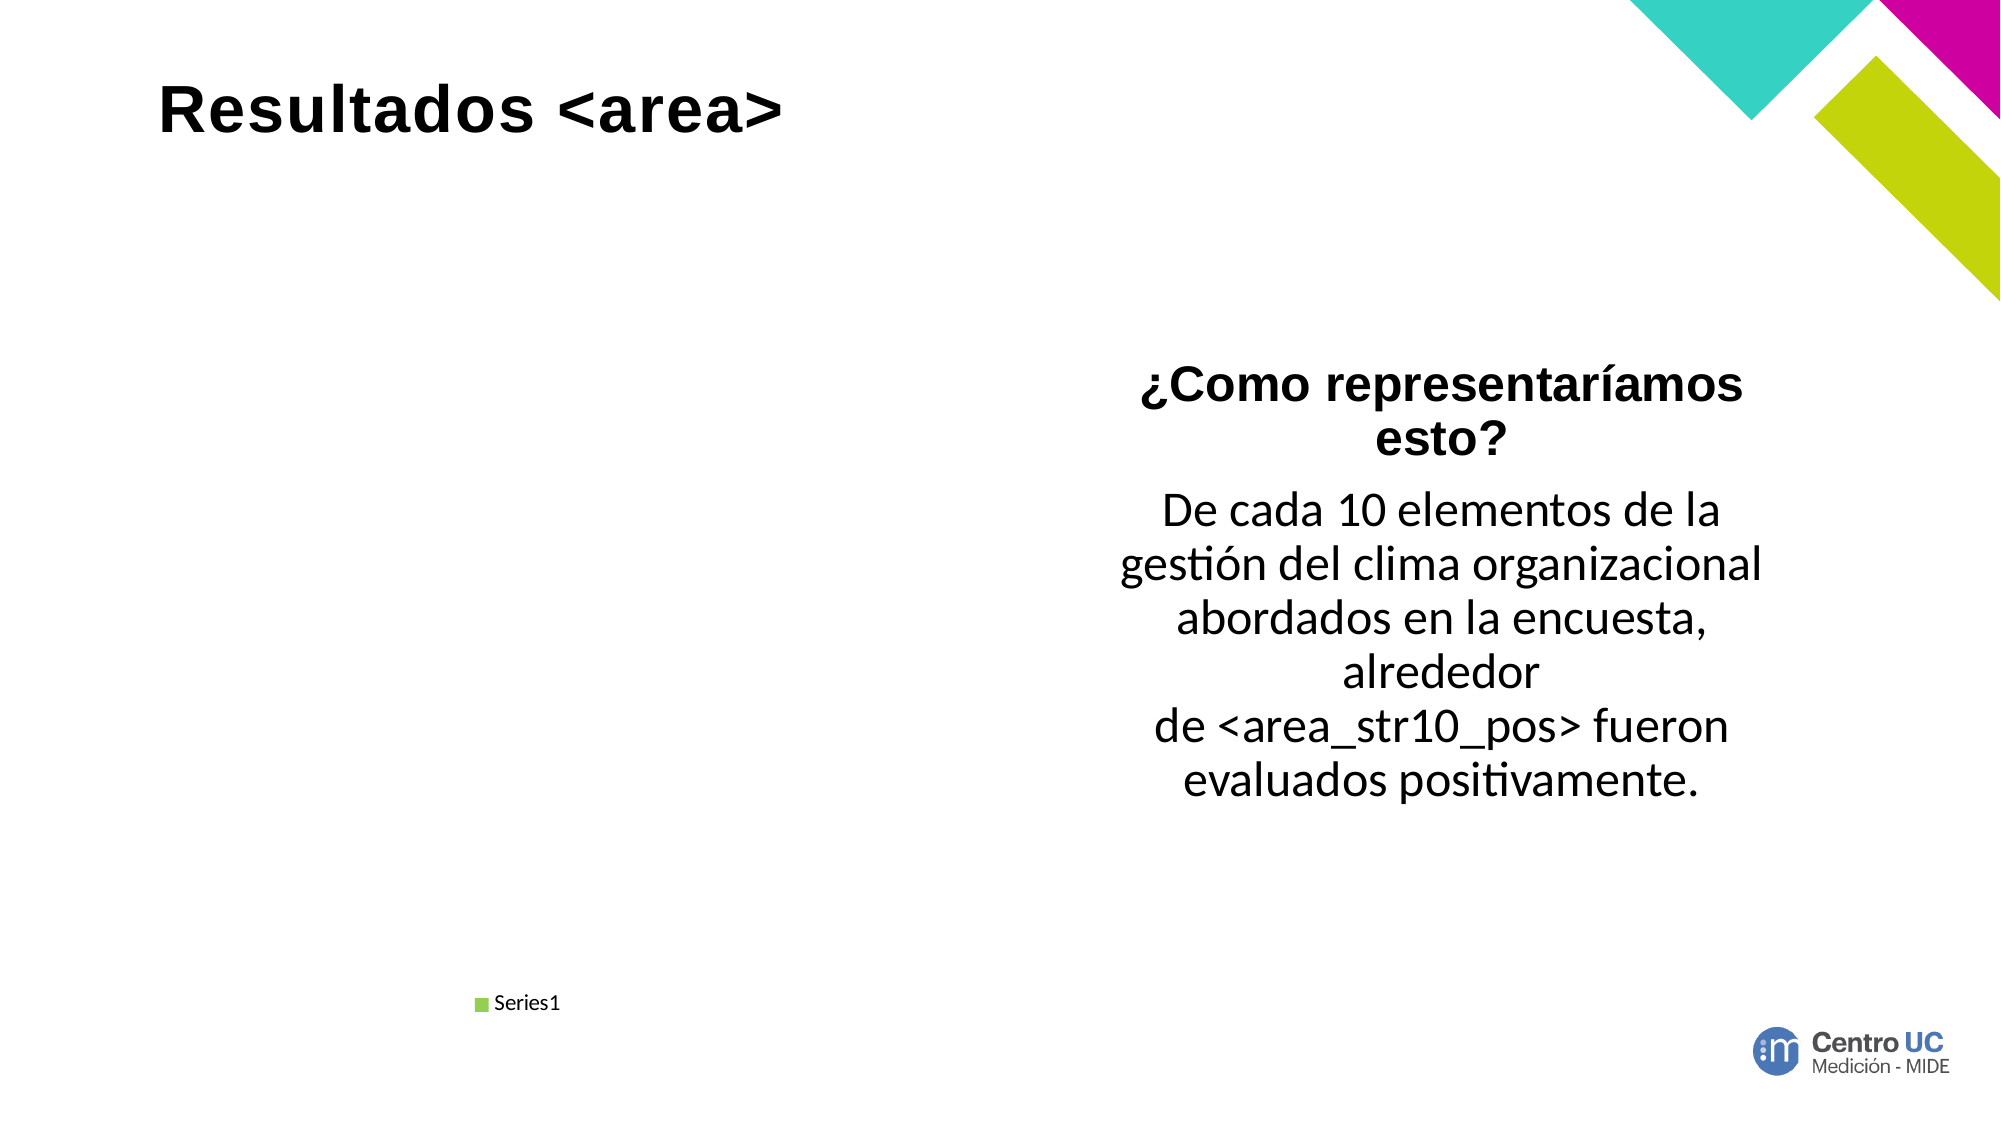

# Resultados <area>

### Chart

| Category |  |
|---|---|
|  | None |
|  | None |
|  | None |
¿Como representaríamos esto?
De cada 10 elementos de la gestión del clima organizacional abordados en la encuesta, alrededor de <area_str10_pos> fueron evaluados positivamente.